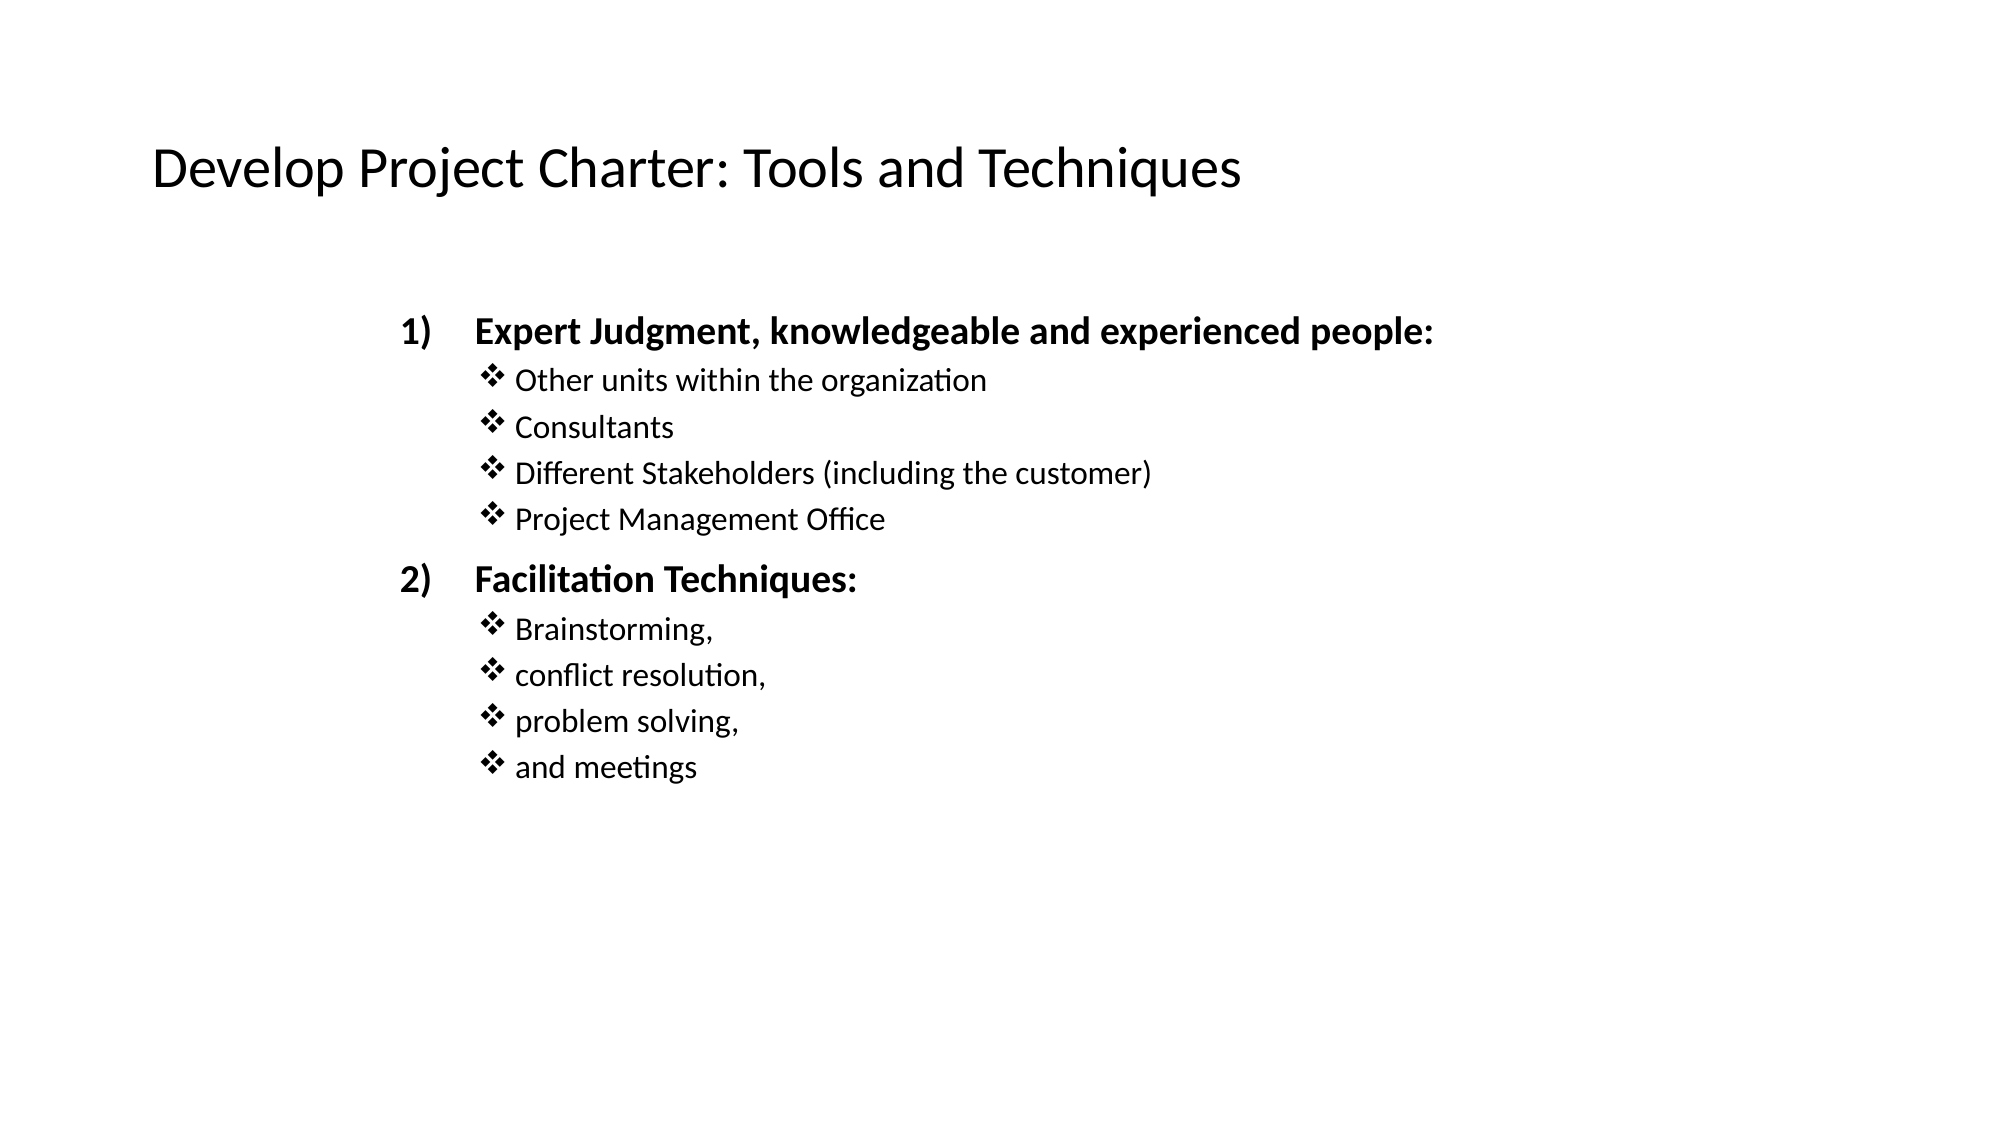

# Develop Project Charter: Tools and Techniques
Expert Judgment, knowledgeable and experienced people:
Other units within the organization
Consultants
Different Stakeholders (including the customer)
Project Management Office
Facilitation Techniques:
Brainstorming,
conflict resolution,
problem solving,
and meetings
The PMI Registered Education Provider logo is a registered mark of the Project Management Institute, Inc.